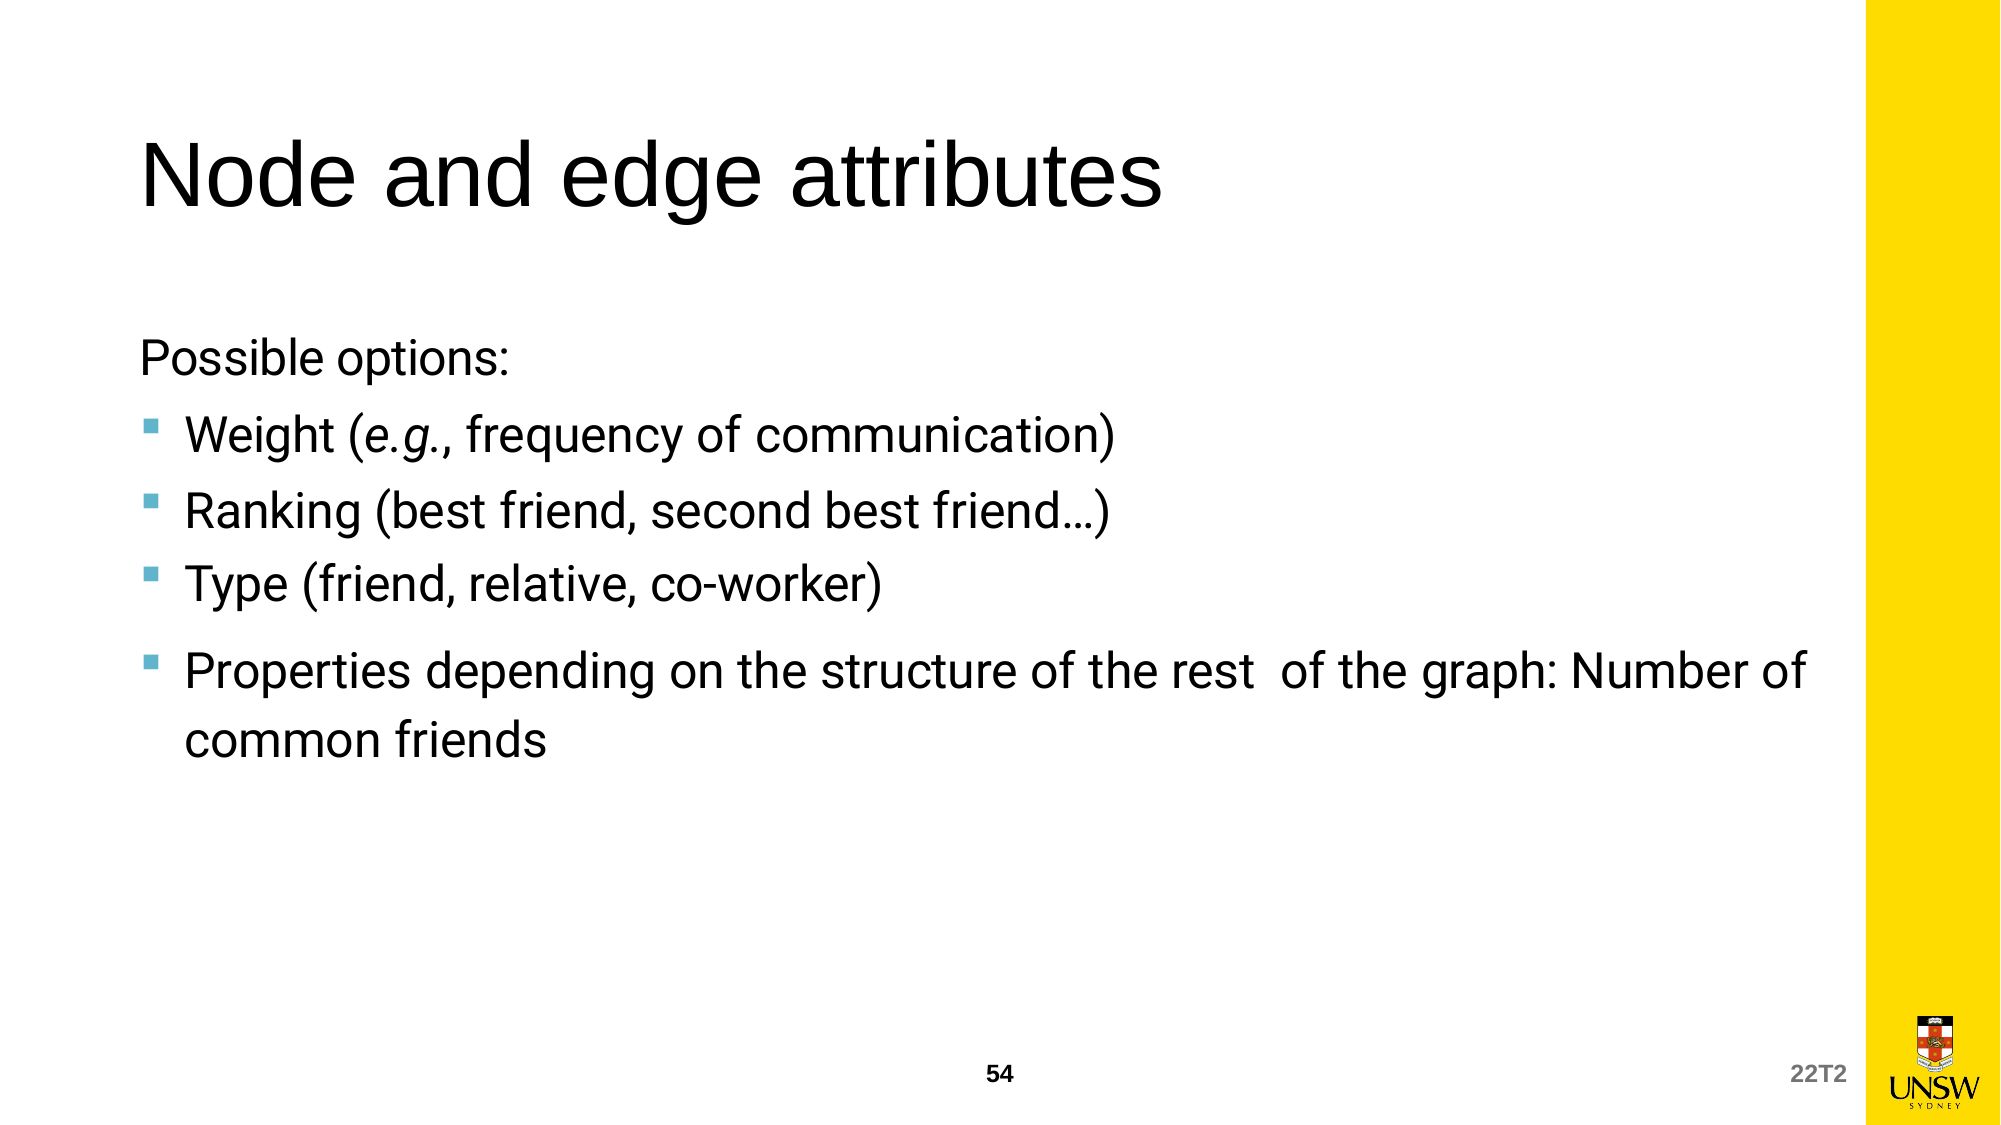

# Node and edge attributes
Possible options:
Weight (e.g., frequency of communication)
Ranking (best friend, second best friend…)
Type (friend, relative, co-worker)
Properties depending on the structure of the rest  of the graph: Number of common friends
54
22T2